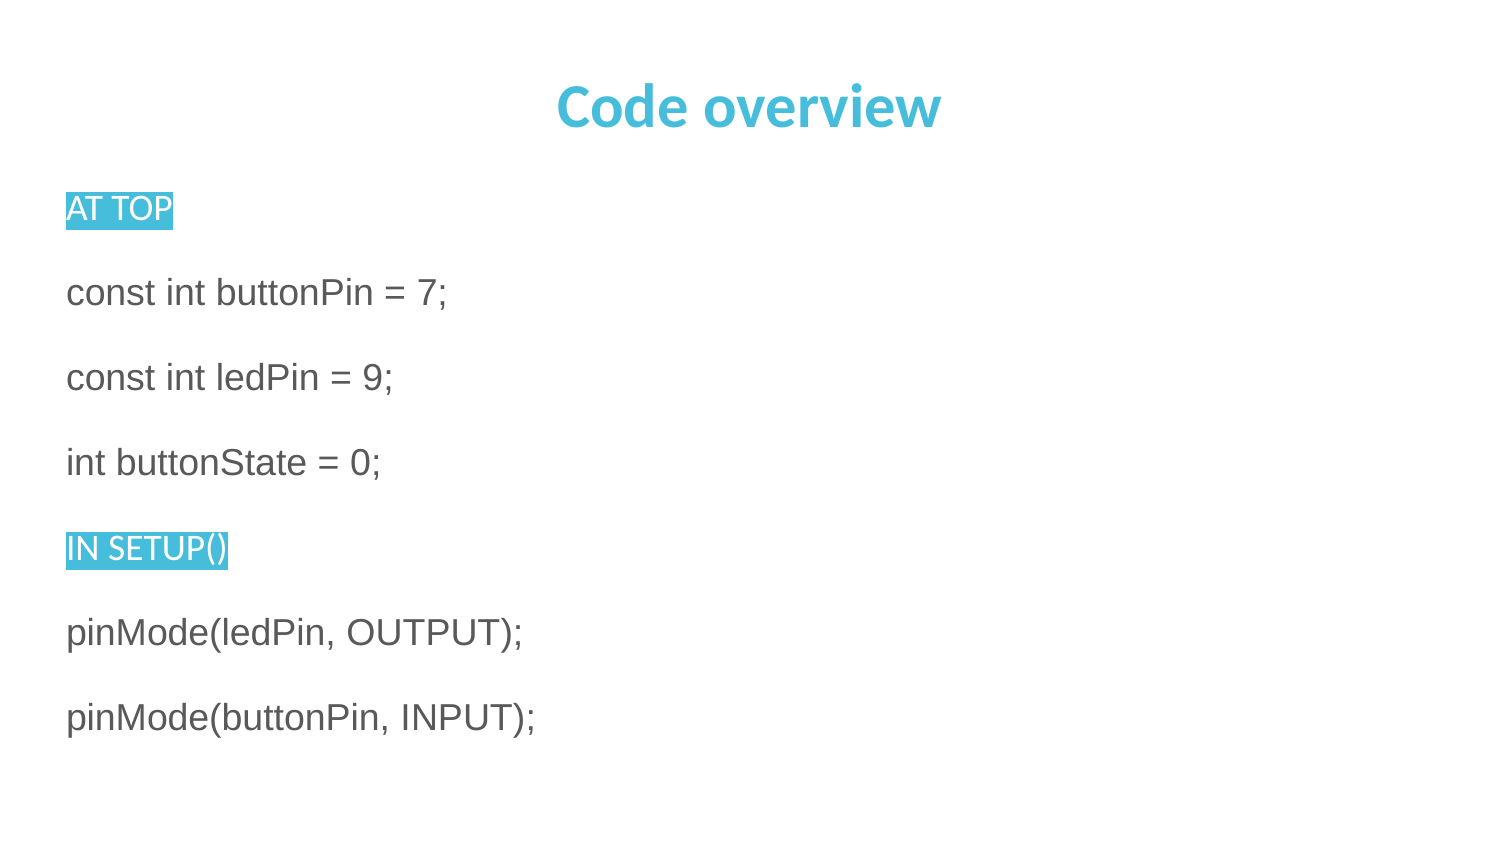

# Code overview
AT TOP
const int buttonPin = 7;
const int ledPin = 9;
int buttonState = 0;
IN SETUP()
pinMode(ledPin, OUTPUT);
pinMode(buttonPin, INPUT);